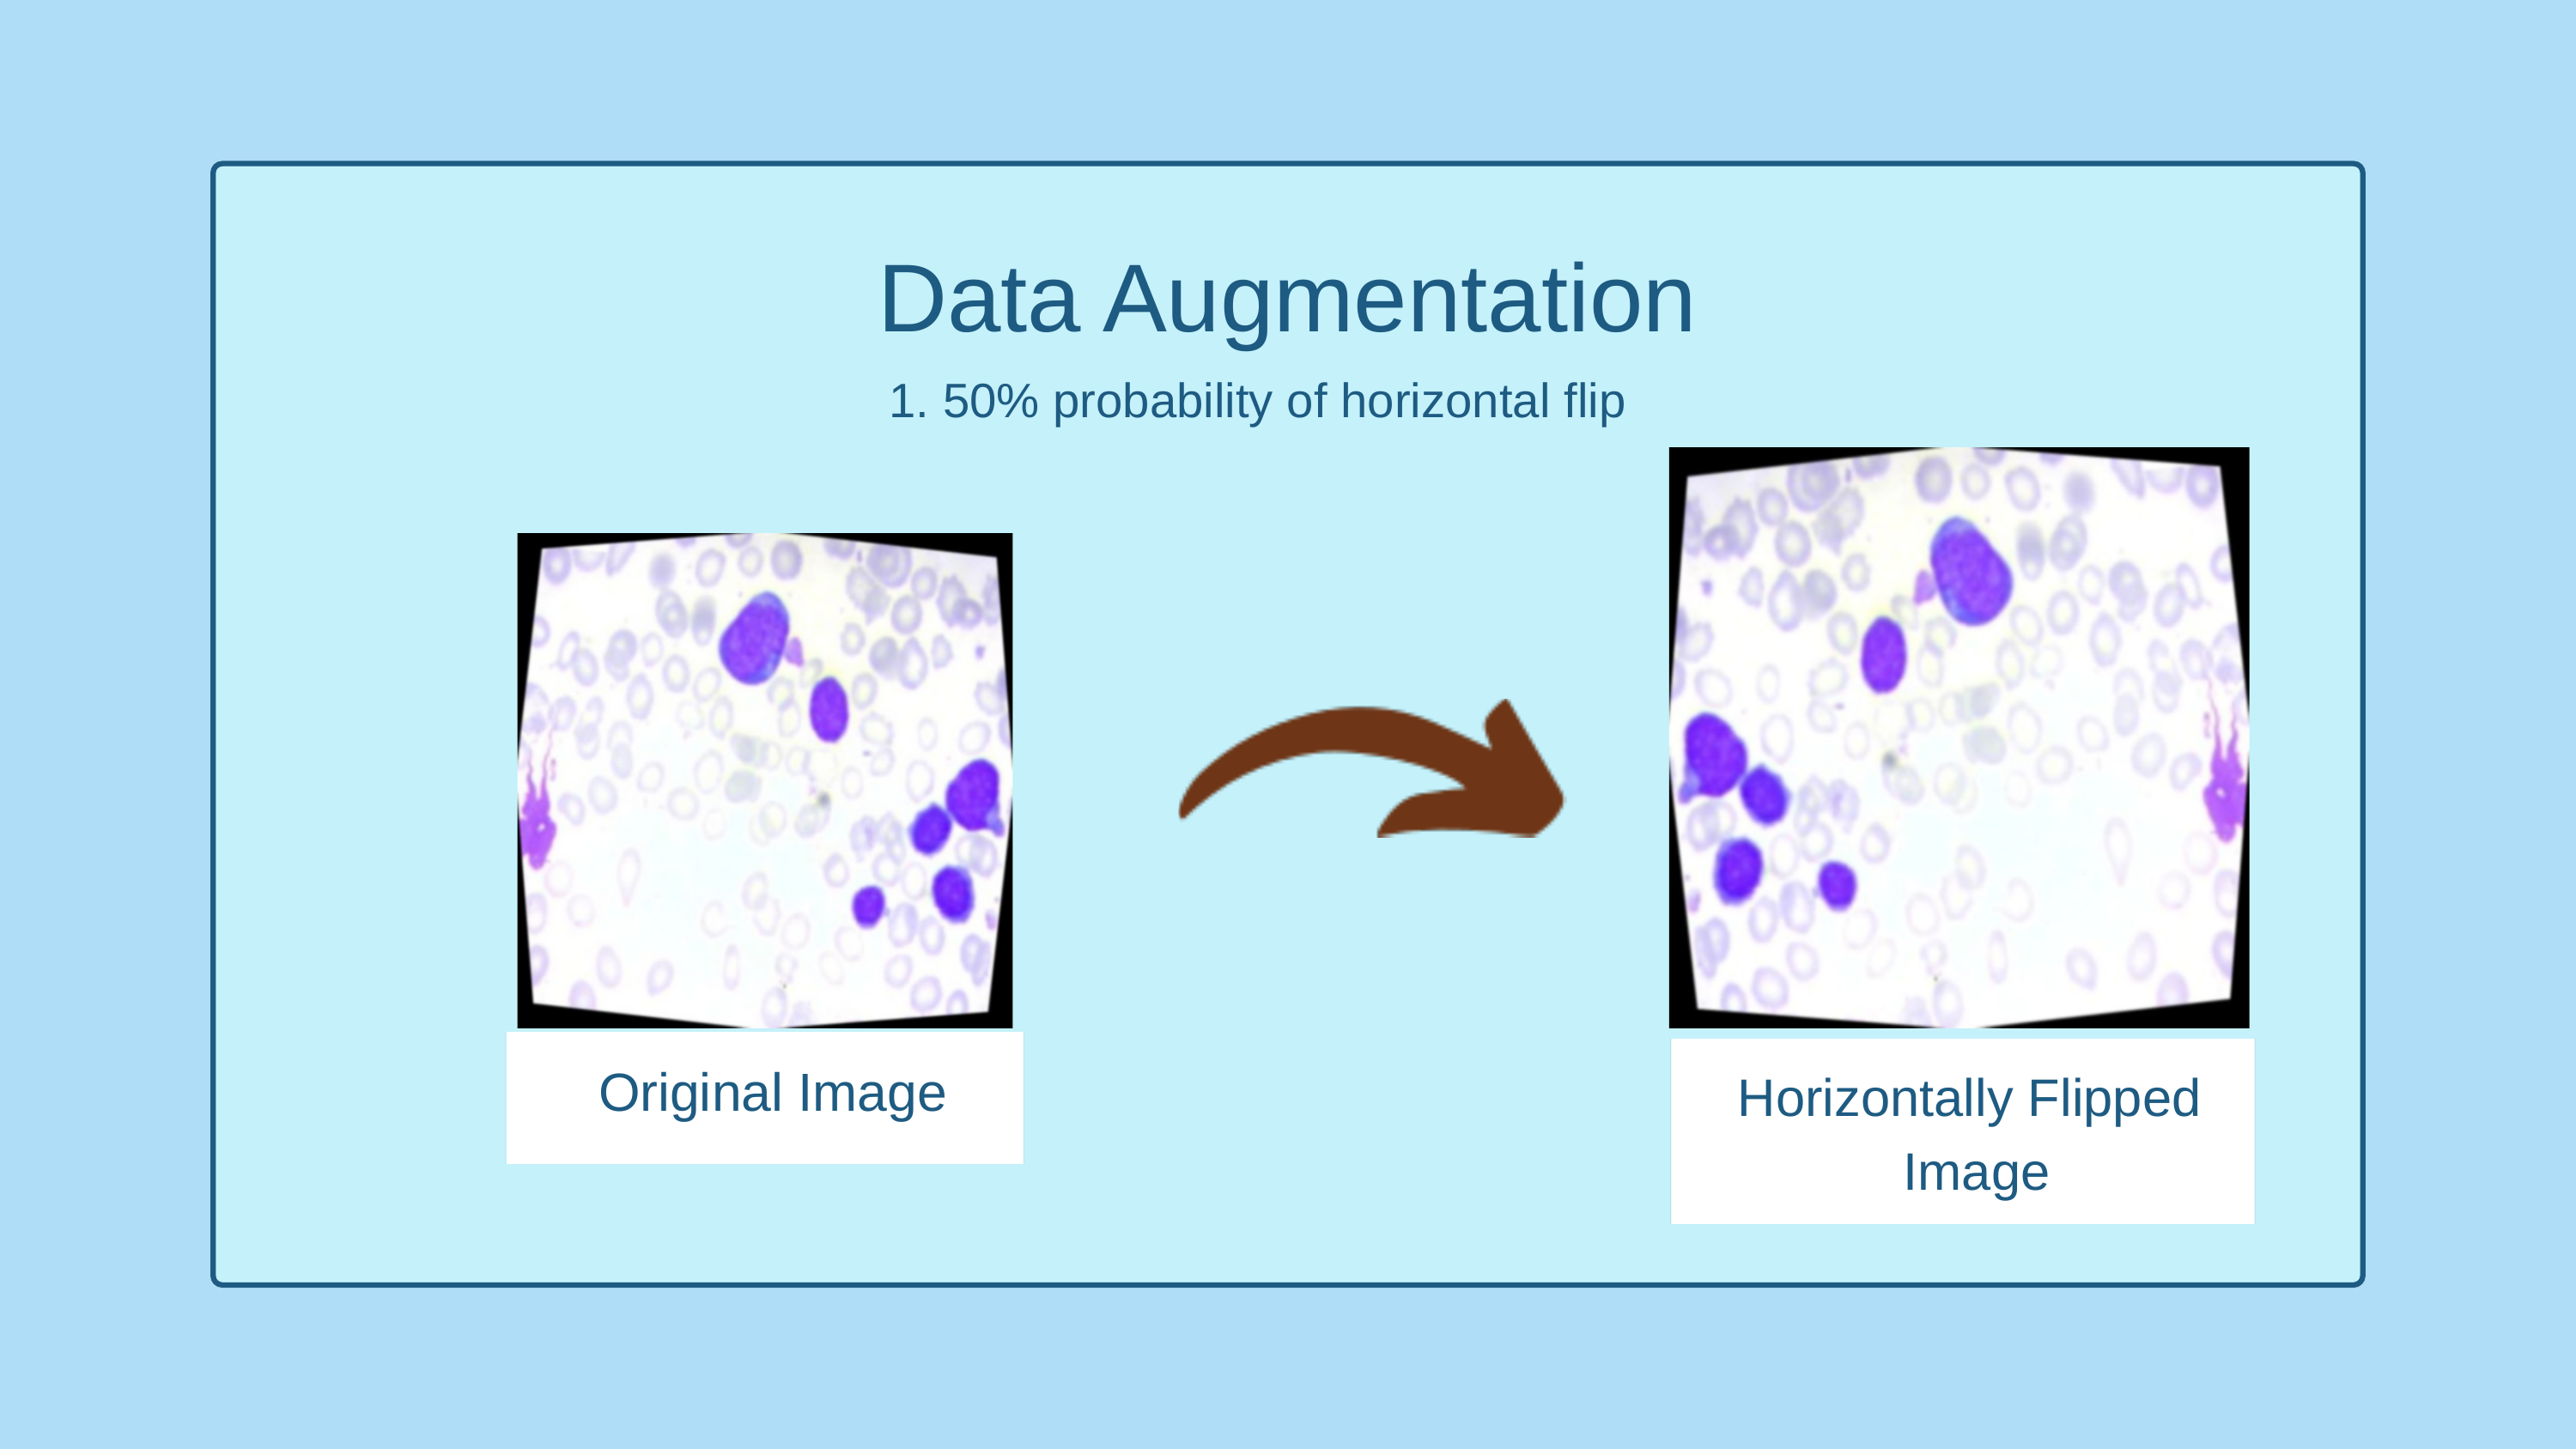

Data Augmentation
1. 50% probability of horizontal flip

Original Image
Horizontally Flipped
Image